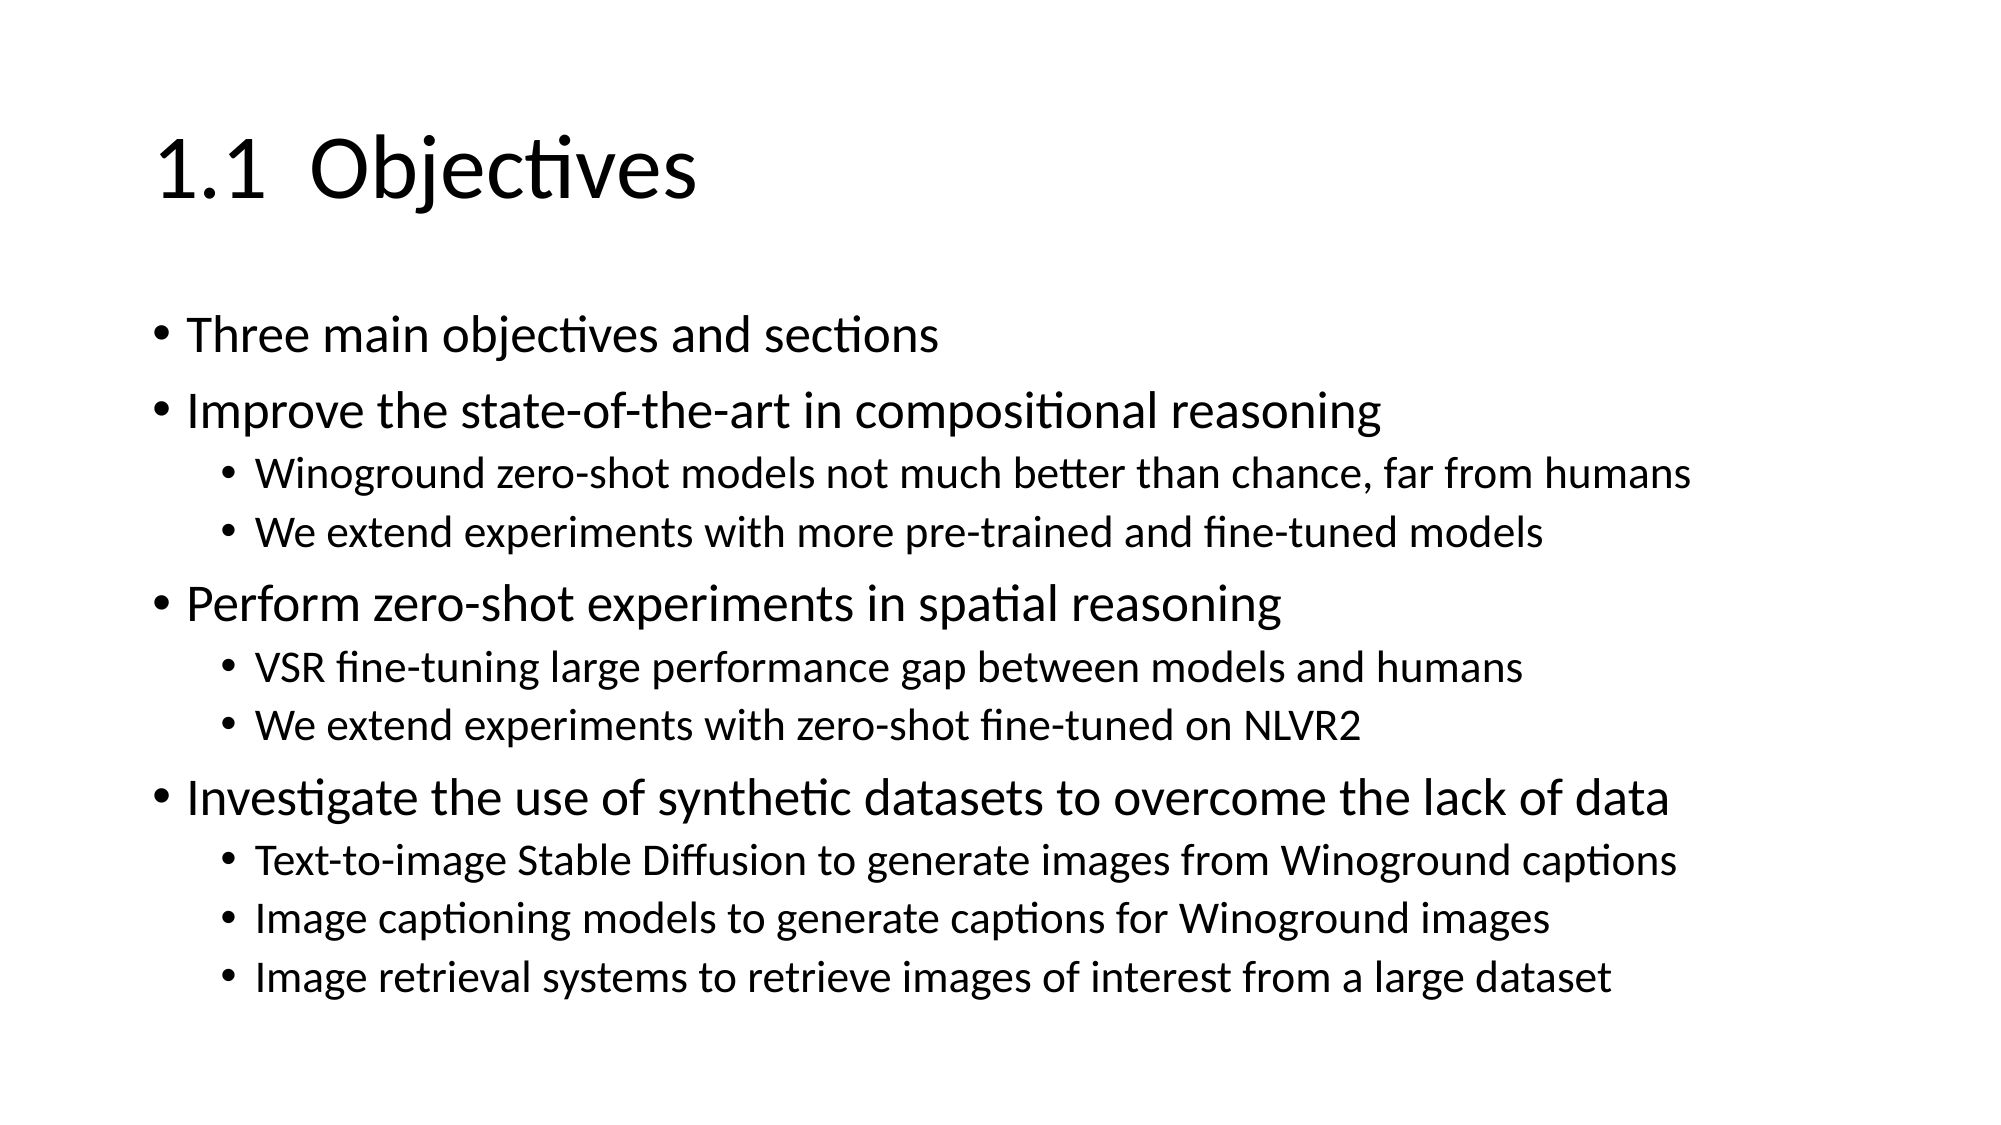

# 1.1  Objectives
Three main objectives and sections
Improve the state-of-the-art in compositional reasoning
Winoground zero-shot models not much better than chance, far from humans
We extend experiments with more pre-trained and fine-tuned models
Perform zero-shot experiments in spatial reasoning
VSR fine-tuning large performance gap between models and humans
We extend experiments with zero-shot fine-tuned on NLVR2
Investigate the use of synthetic datasets to overcome the lack of data
Text-to-image Stable Diffusion to generate images from Winoground captions
Image captioning models to generate captions for Winoground images
Image retrieval systems to retrieve images of interest from a large dataset